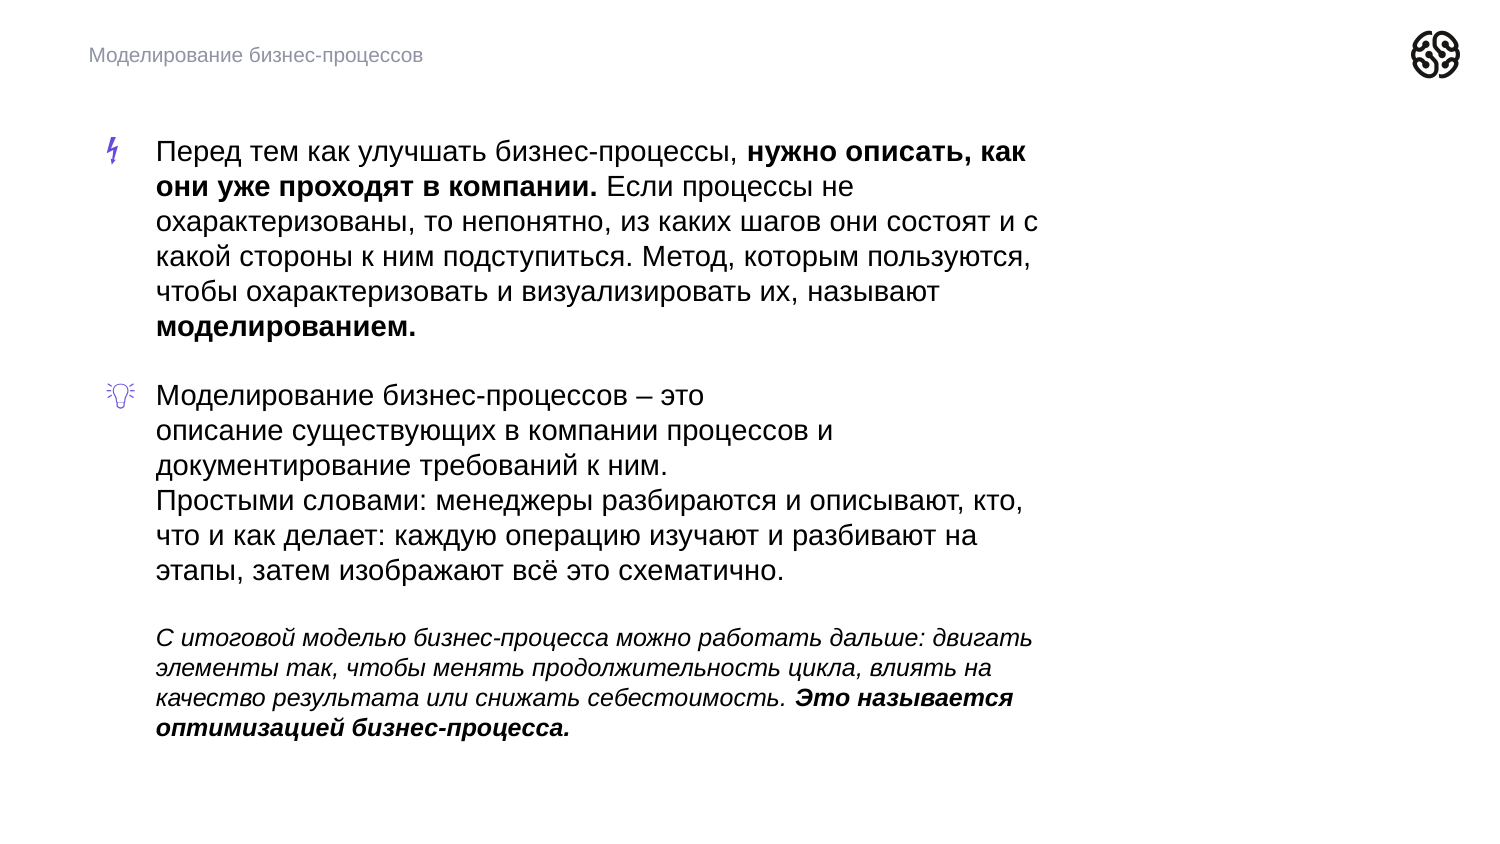

Моделирование бизнес-процессов
Перед тем как улучшать бизнес-процессы, нужно описать, как они уже проходят в компании. Если процессы не охарактеризованы, то непонятно, из каких шагов они состоят и с какой стороны к ним подступиться. Метод, которым пользуются, чтобы охарактеризовать и визуализировать их, называют моделированием.

Моделирование бизнес-процессов – это
описание существующих в компании процессов и документирование требований к ним.
Простыми словами: менеджеры разбираются и описывают, кто, что и как делает: каждую операцию изучают и разбивают на этапы, затем изображают всё это схематично.
С итоговой моделью бизнес-процесса можно работать дальше: двигать элементы так, чтобы менять продолжительность цикла, влиять на качество результата или снижать себестоимость. Это называется оптимизацией бизнес-процесса.